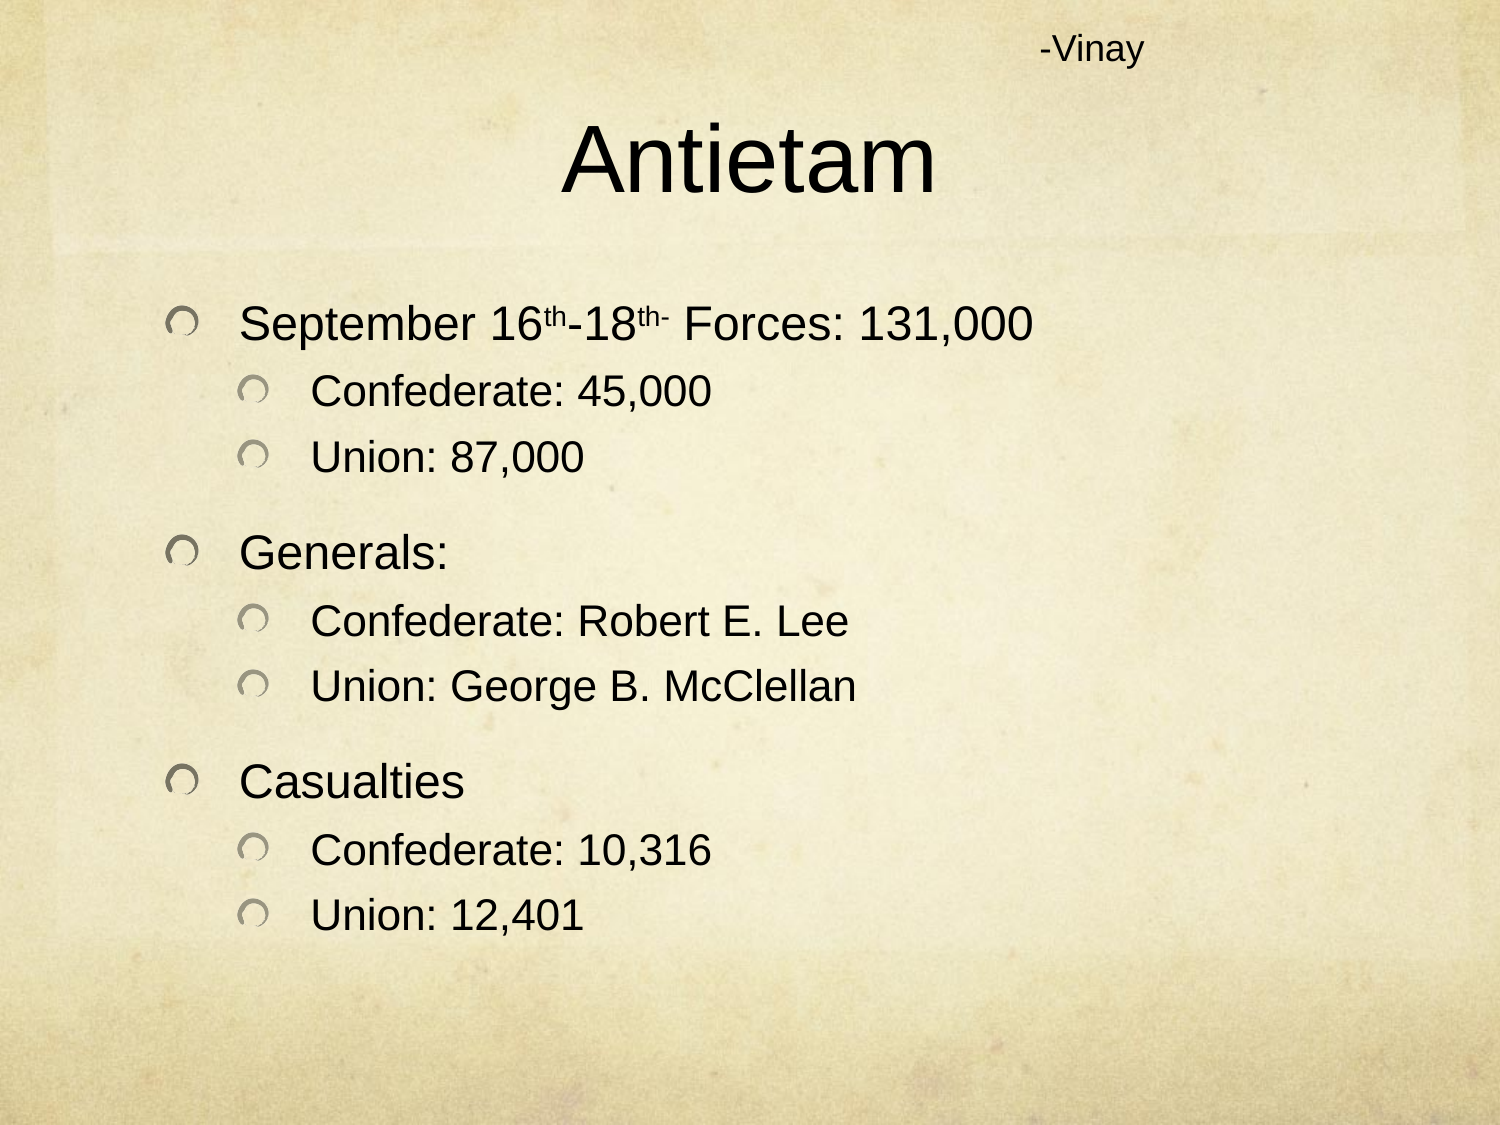

-Vinay
# Antietam
September 16th-18th- Forces: 131,000
Confederate: 45,000
Union: 87,000
Generals:
Confederate: Robert E. Lee
Union: George B. McClellan
Casualties
Confederate: 10,316
Union: 12,401